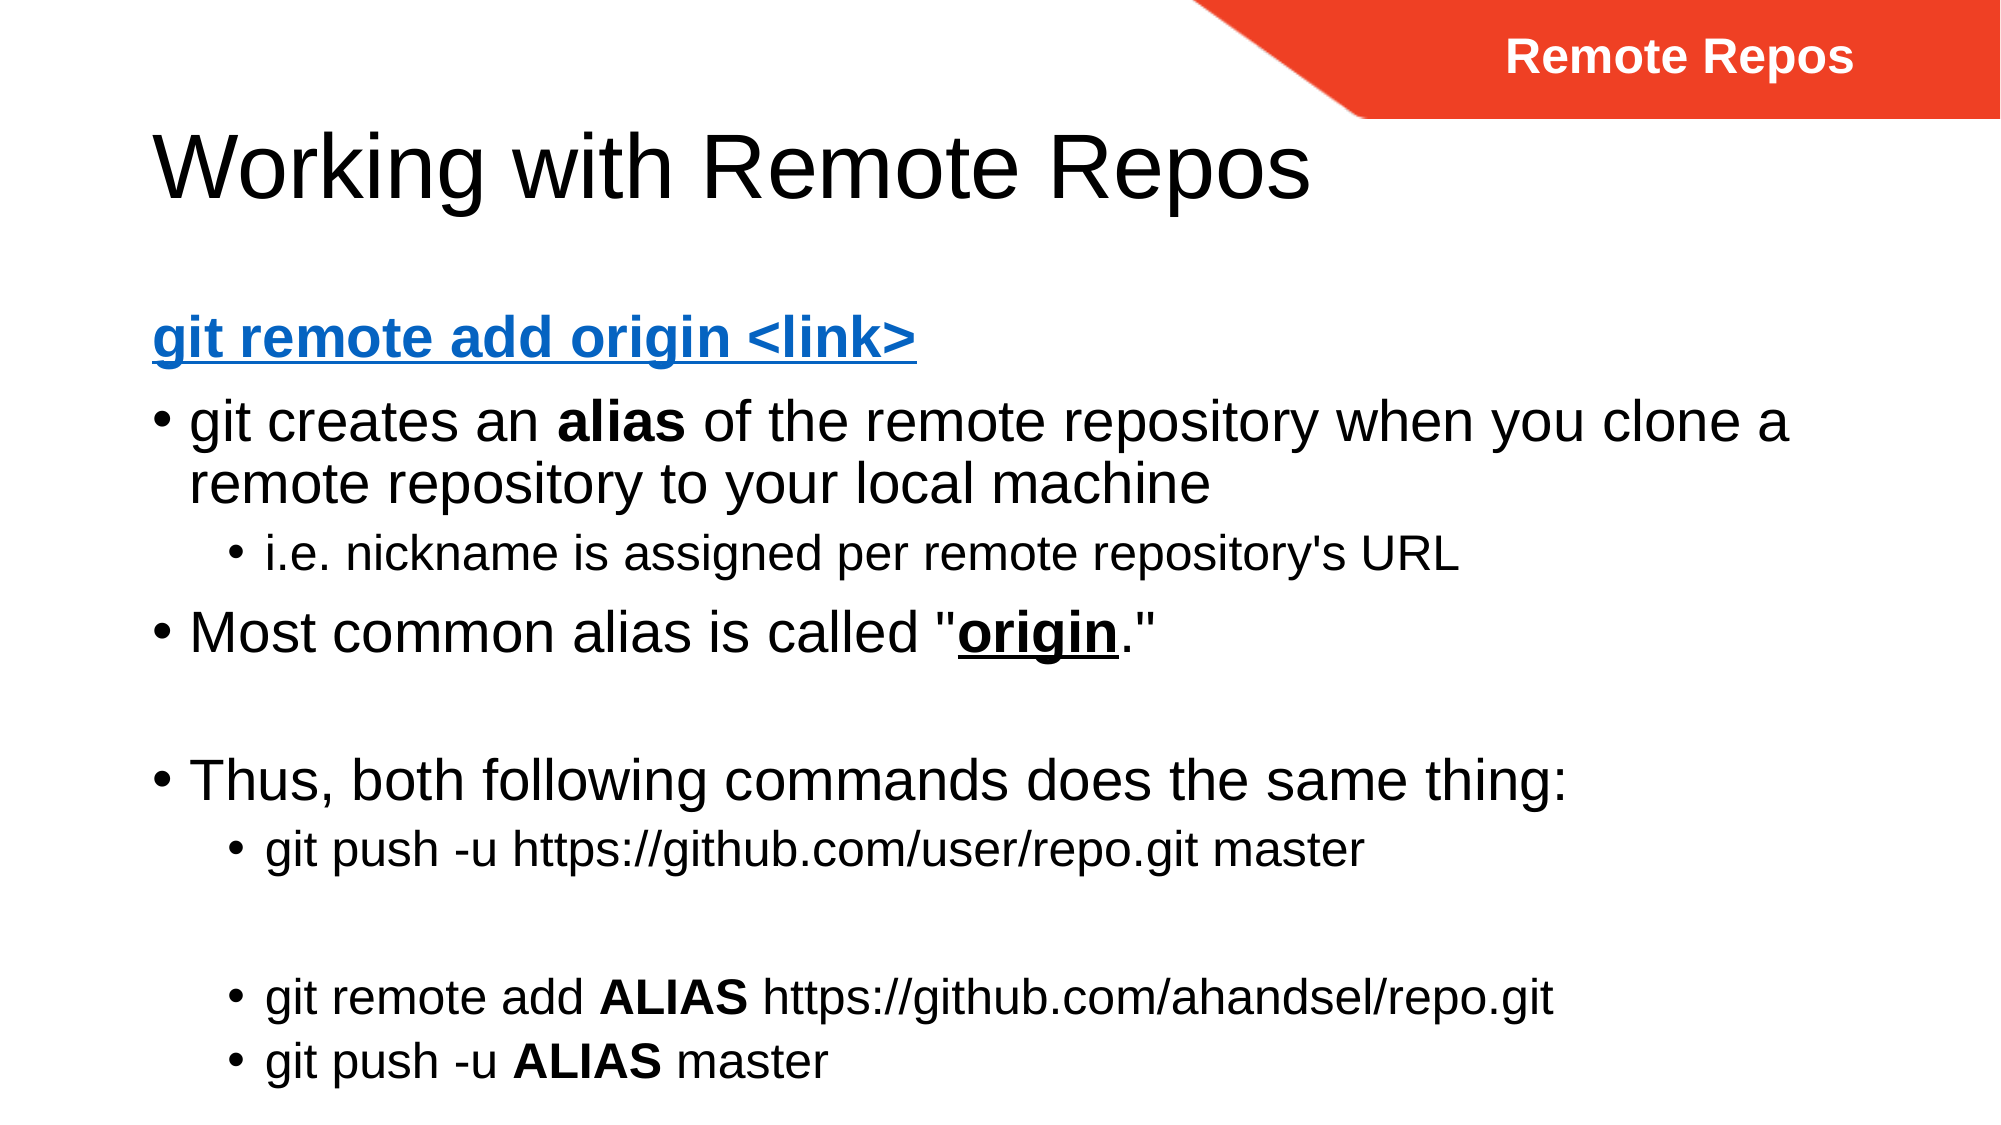

Remote Repos
# Working with Remote Repos
git remote add origin <link>
git creates an alias of the remote repository when you clone a remote repository to your local machine
i.e. nickname is assigned per remote repository's URL
Most common alias is called "origin."

Thus, both following commands does the same thing:
git push -u https://github.com/user/repo.git master

git remote add ALIAS https://github.com/ahandsel/repo.git
git push -u ALIAS master